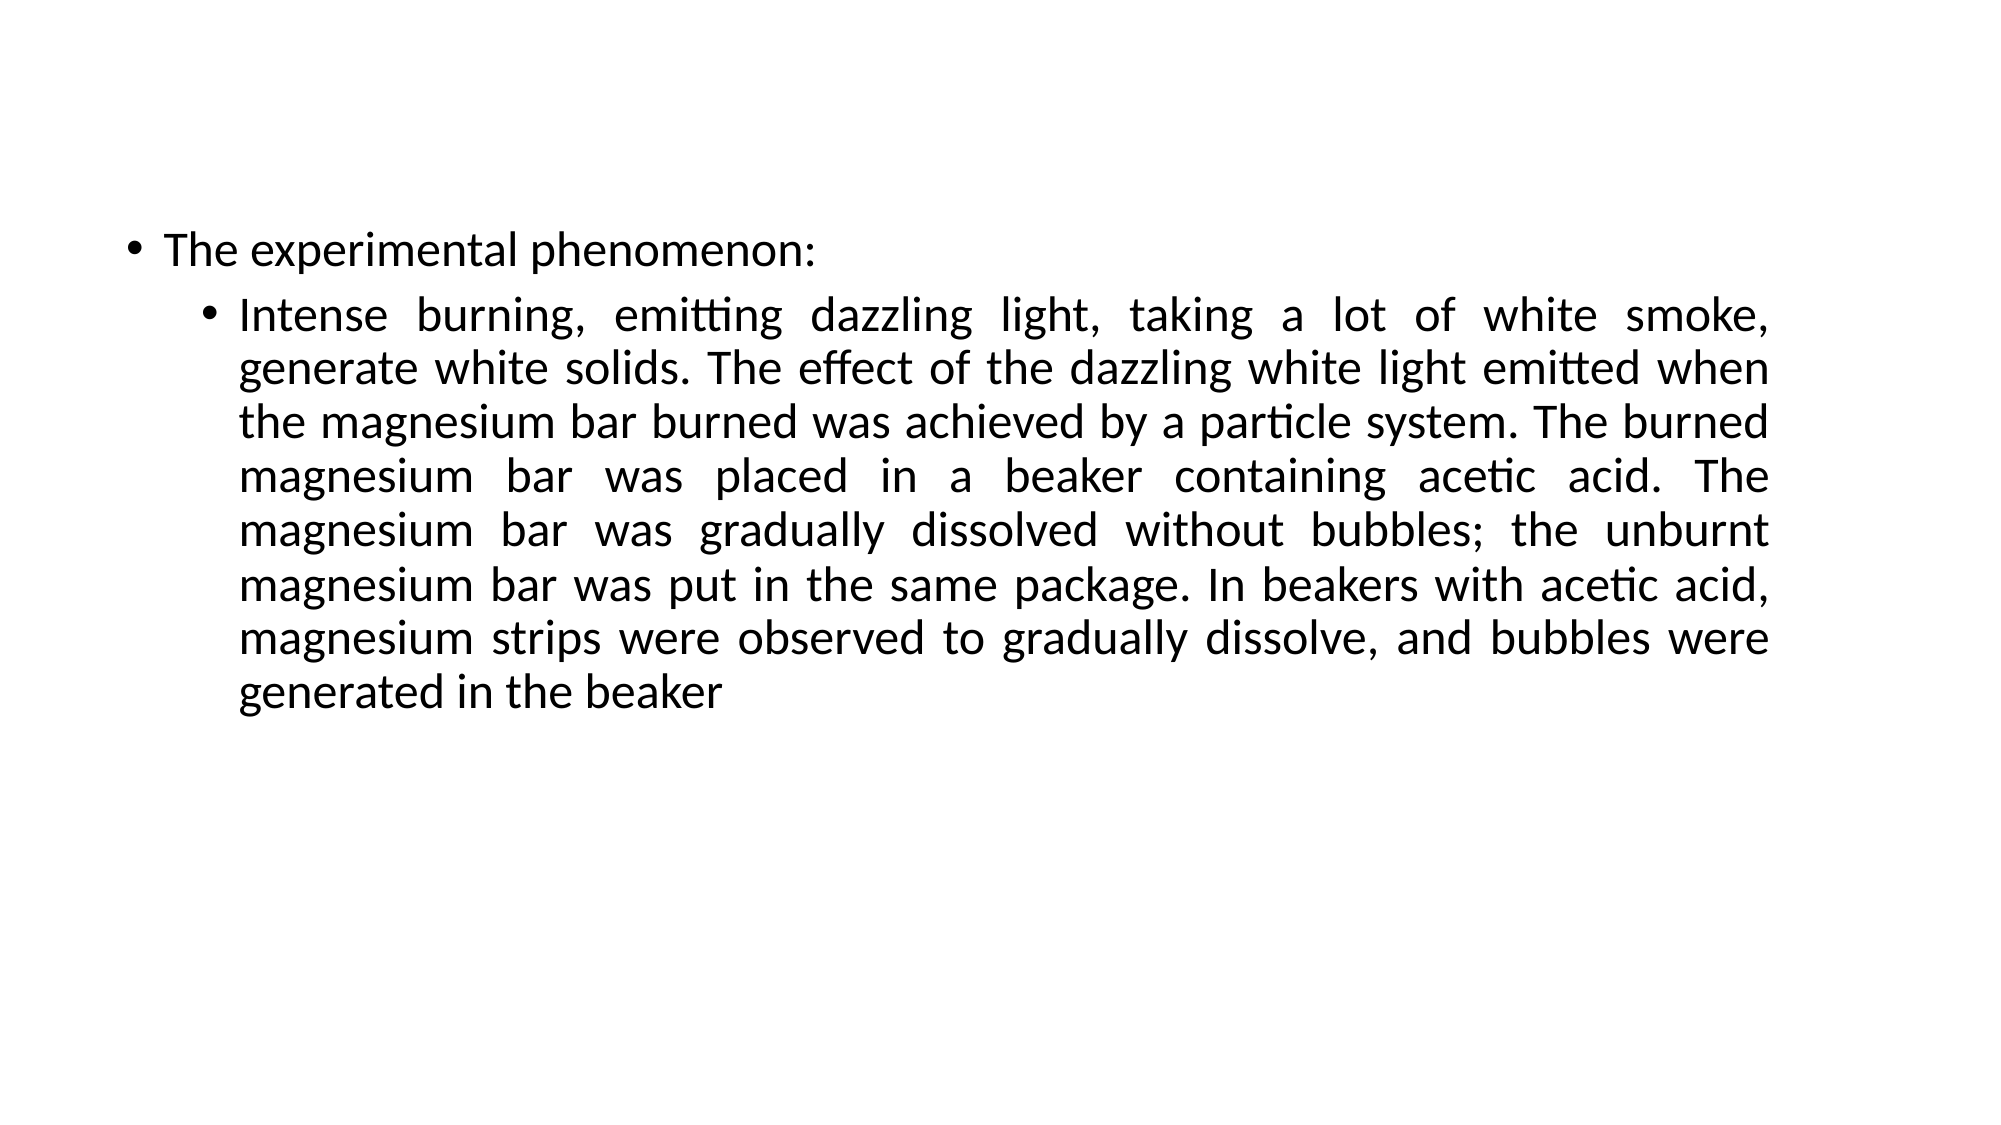

The experimental phenomenon:
Intense burning, emitting dazzling light, taking a lot of white smoke, generate white solids. The effect of the dazzling white light emitted when the magnesium bar burned was achieved by a particle system. The burned magnesium bar was placed in a beaker containing acetic acid. The magnesium bar was gradually dissolved without bubbles; the unburnt magnesium bar was put in the same package. In beakers with acetic acid, magnesium strips were observed to gradually dissolve, and bubbles were generated in the beaker